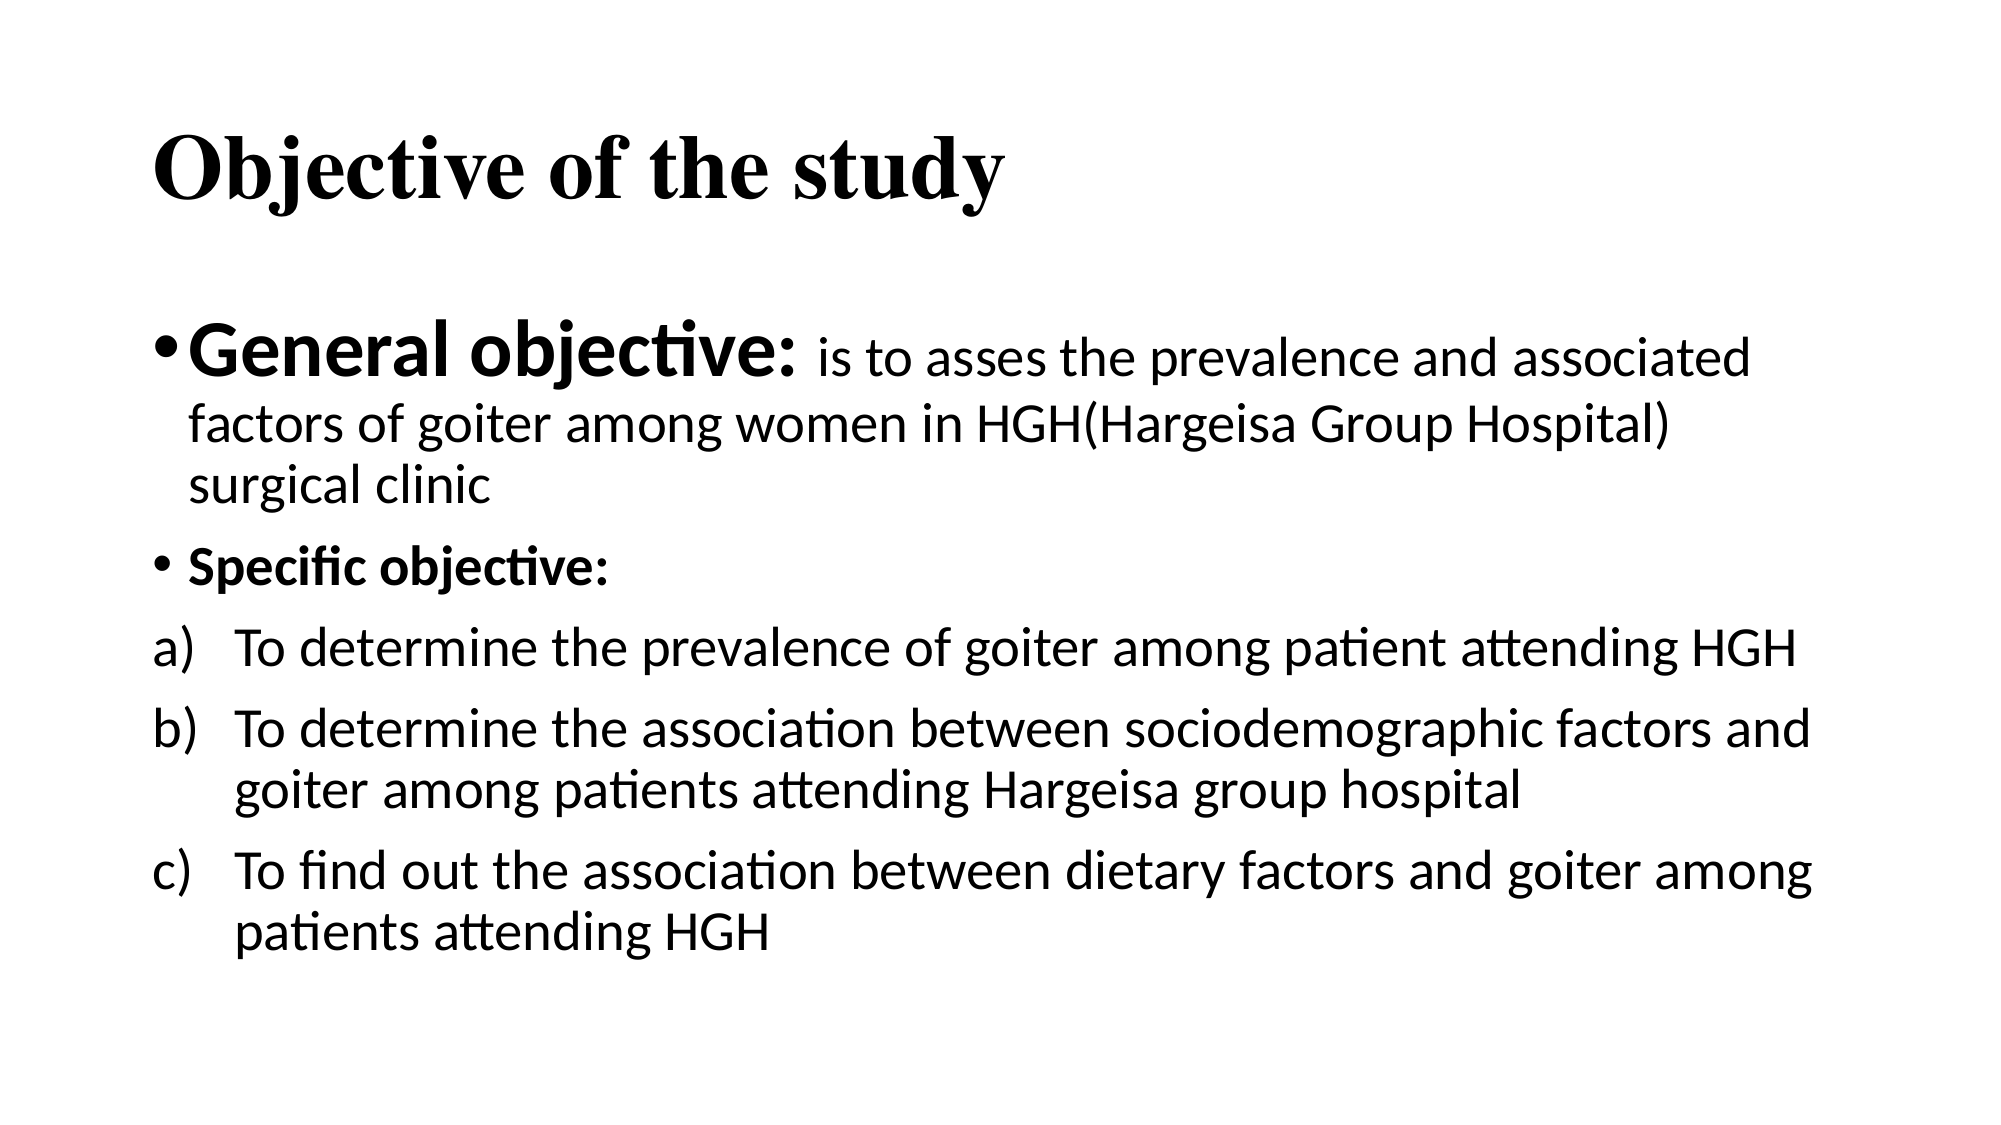

# Objective of the study
General objective: is to asses the prevalence and associated factors of goiter among women in HGH(Hargeisa Group Hospital) surgical clinic
Specific objective:
To determine the prevalence of goiter among patient attending HGH
To determine the association between sociodemographic factors and goiter among patients attending Hargeisa group hospital
To find out the association between dietary factors and goiter among patients attending HGH